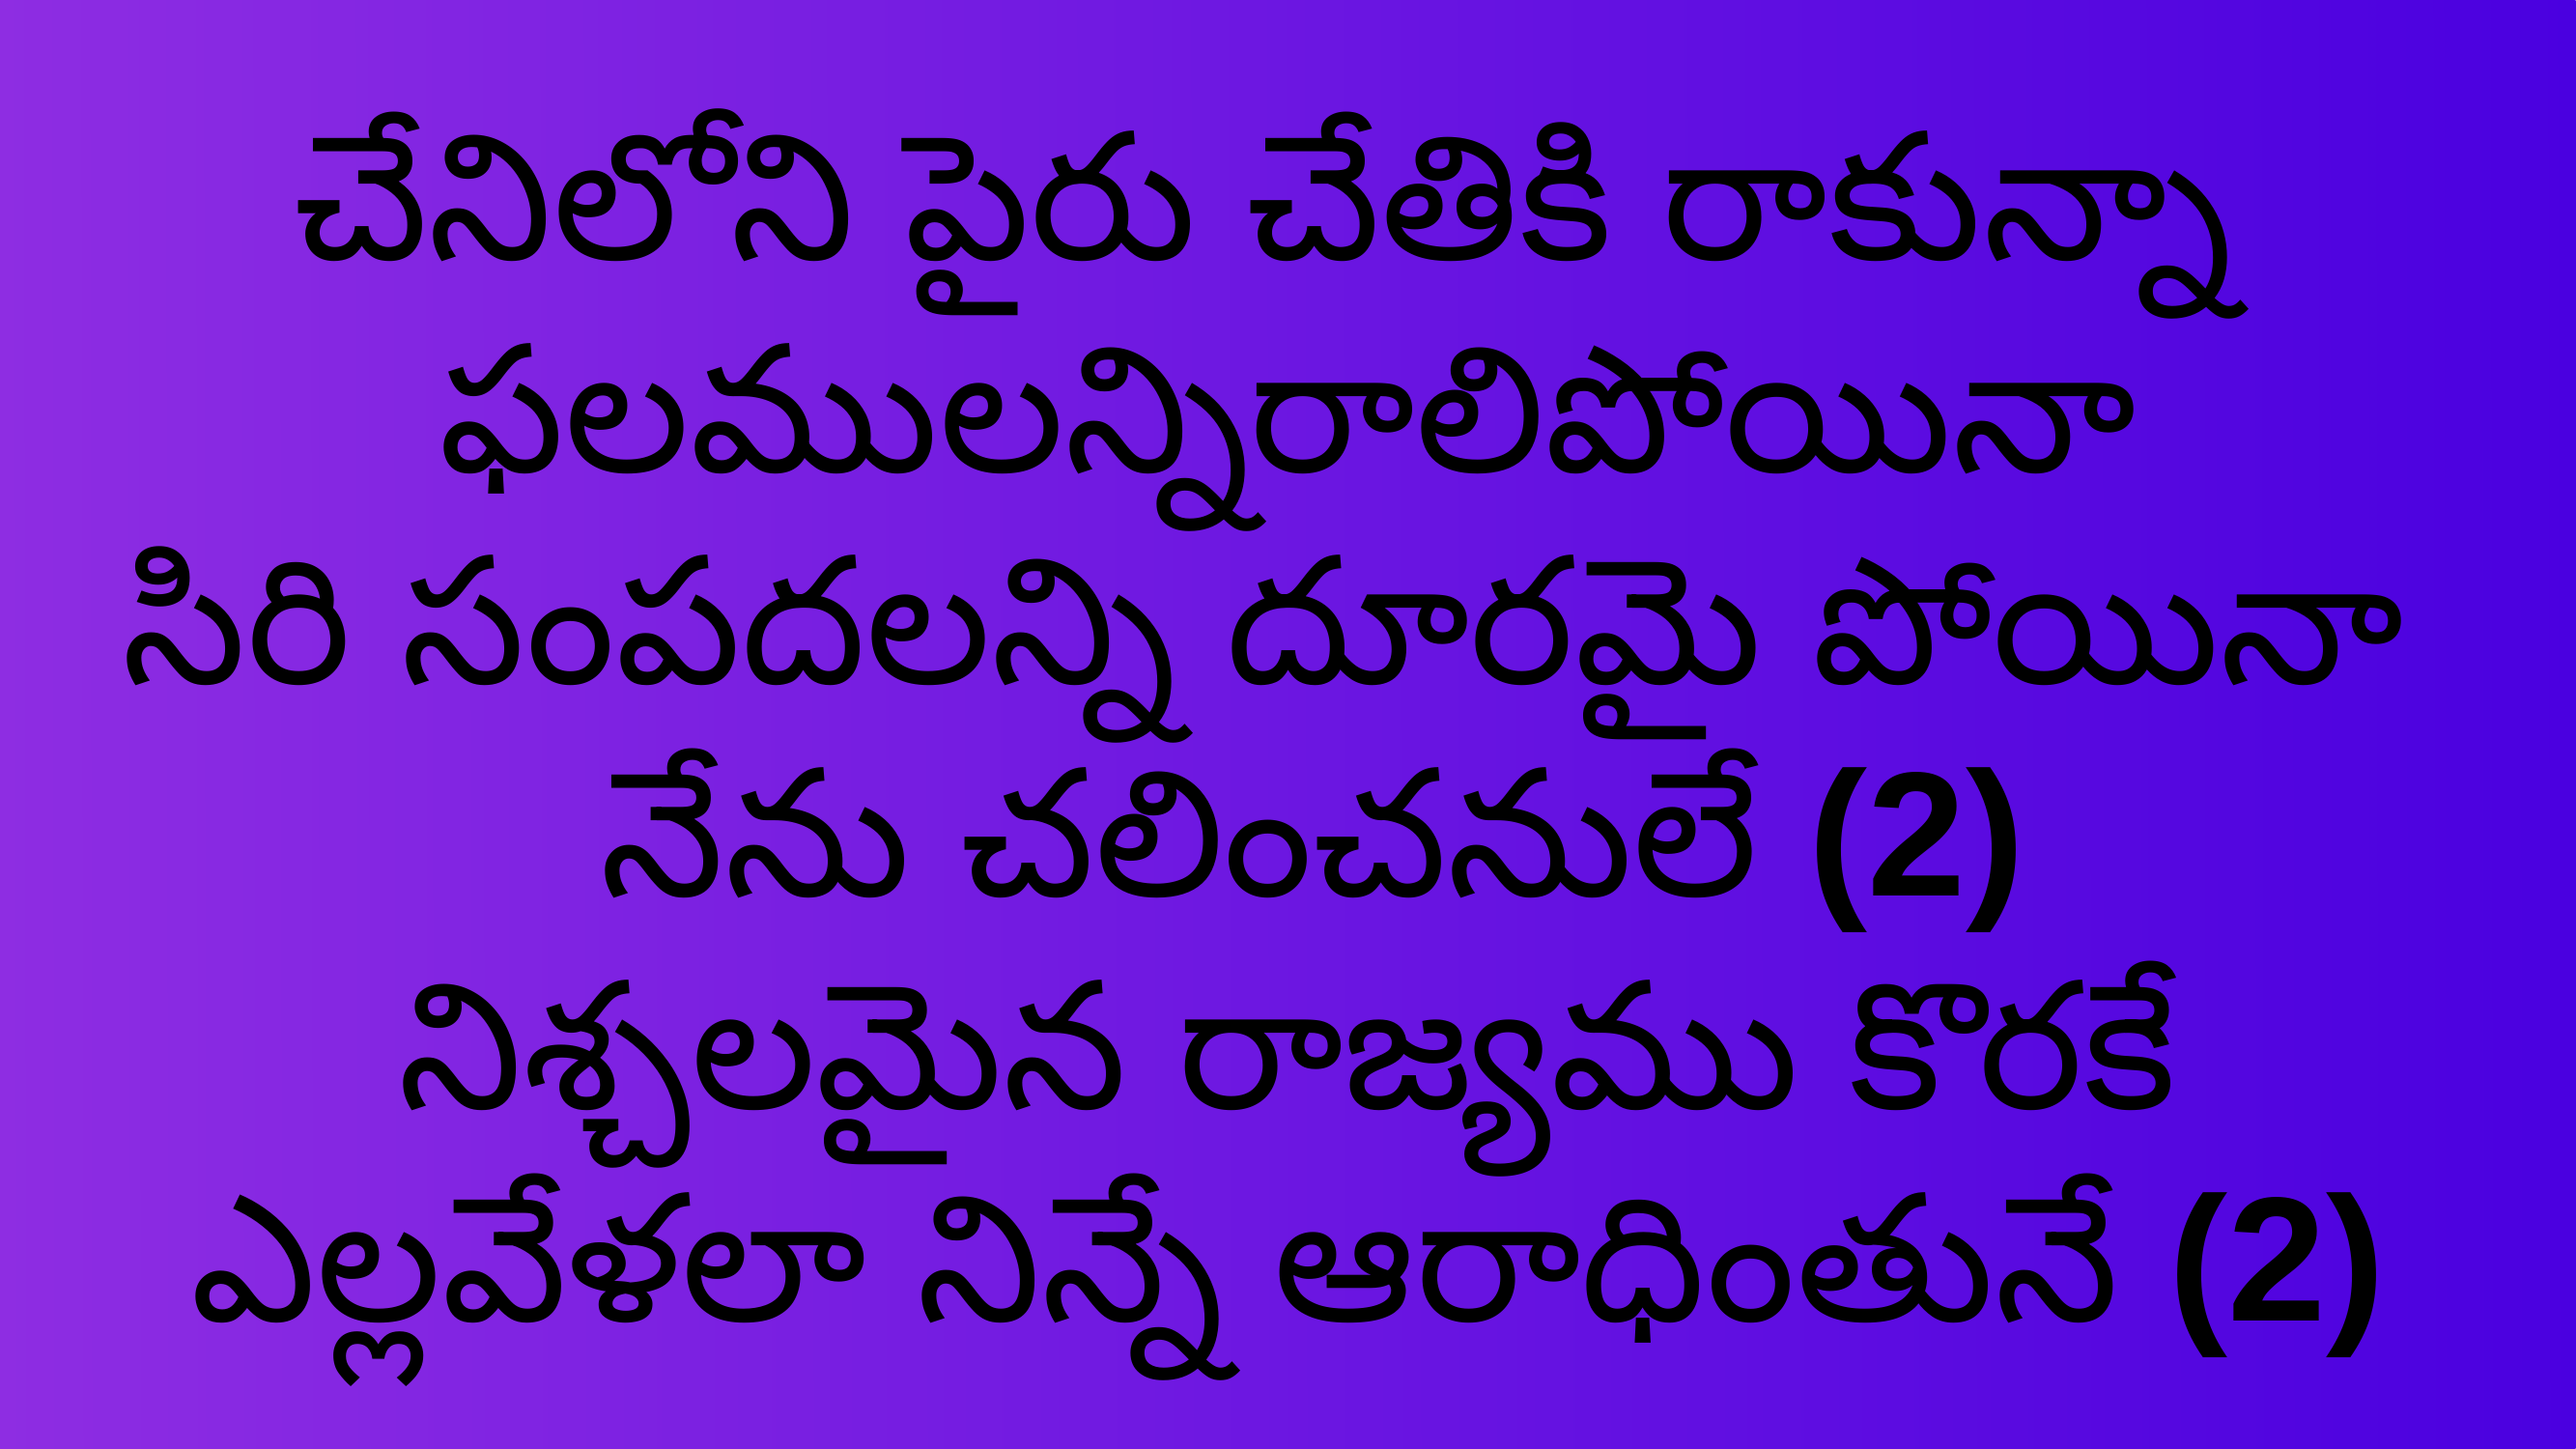

చేనిలోని పైరు చేతికి రాకున్నా
ఫలములన్నిరాలిపోయినా
సిరి సంపదలన్ని దూరమై పోయినా
 నేను చలించనులే (2)
నిశ్చలమైన రాజ్యము కొరకే
ఎల్లవేళలా నిన్నే ఆరాధింతునే (2)